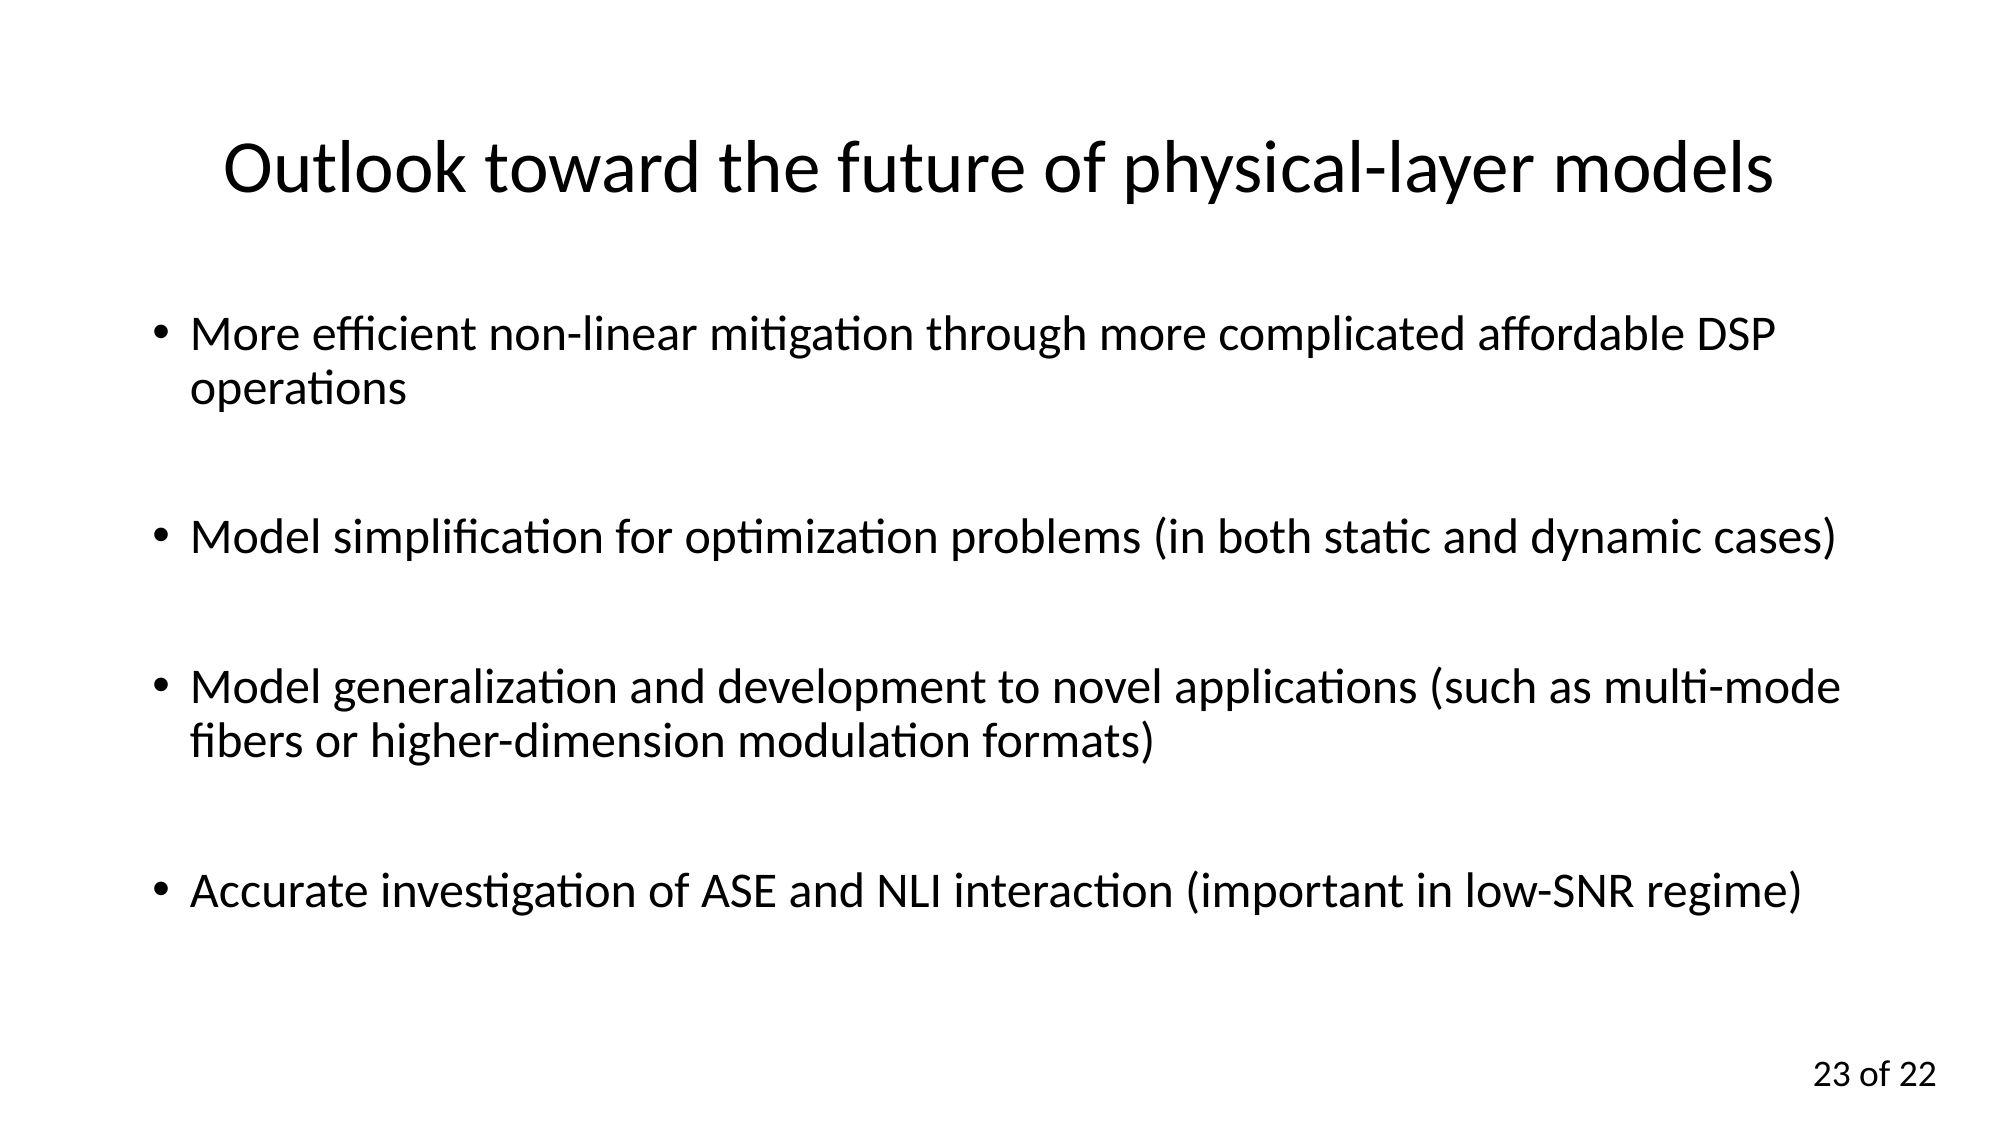

# Outlook toward the future of physical-layer models
More efficient non-linear mitigation through more complicated affordable DSP operations

Model simplification for optimization problems (in both static and dynamic cases)

Model generalization and development to novel applications (such as multi-mode fibers or higher-dimension modulation formats)

Accurate investigation of ASE and NLI interaction (important in low-SNR regime)